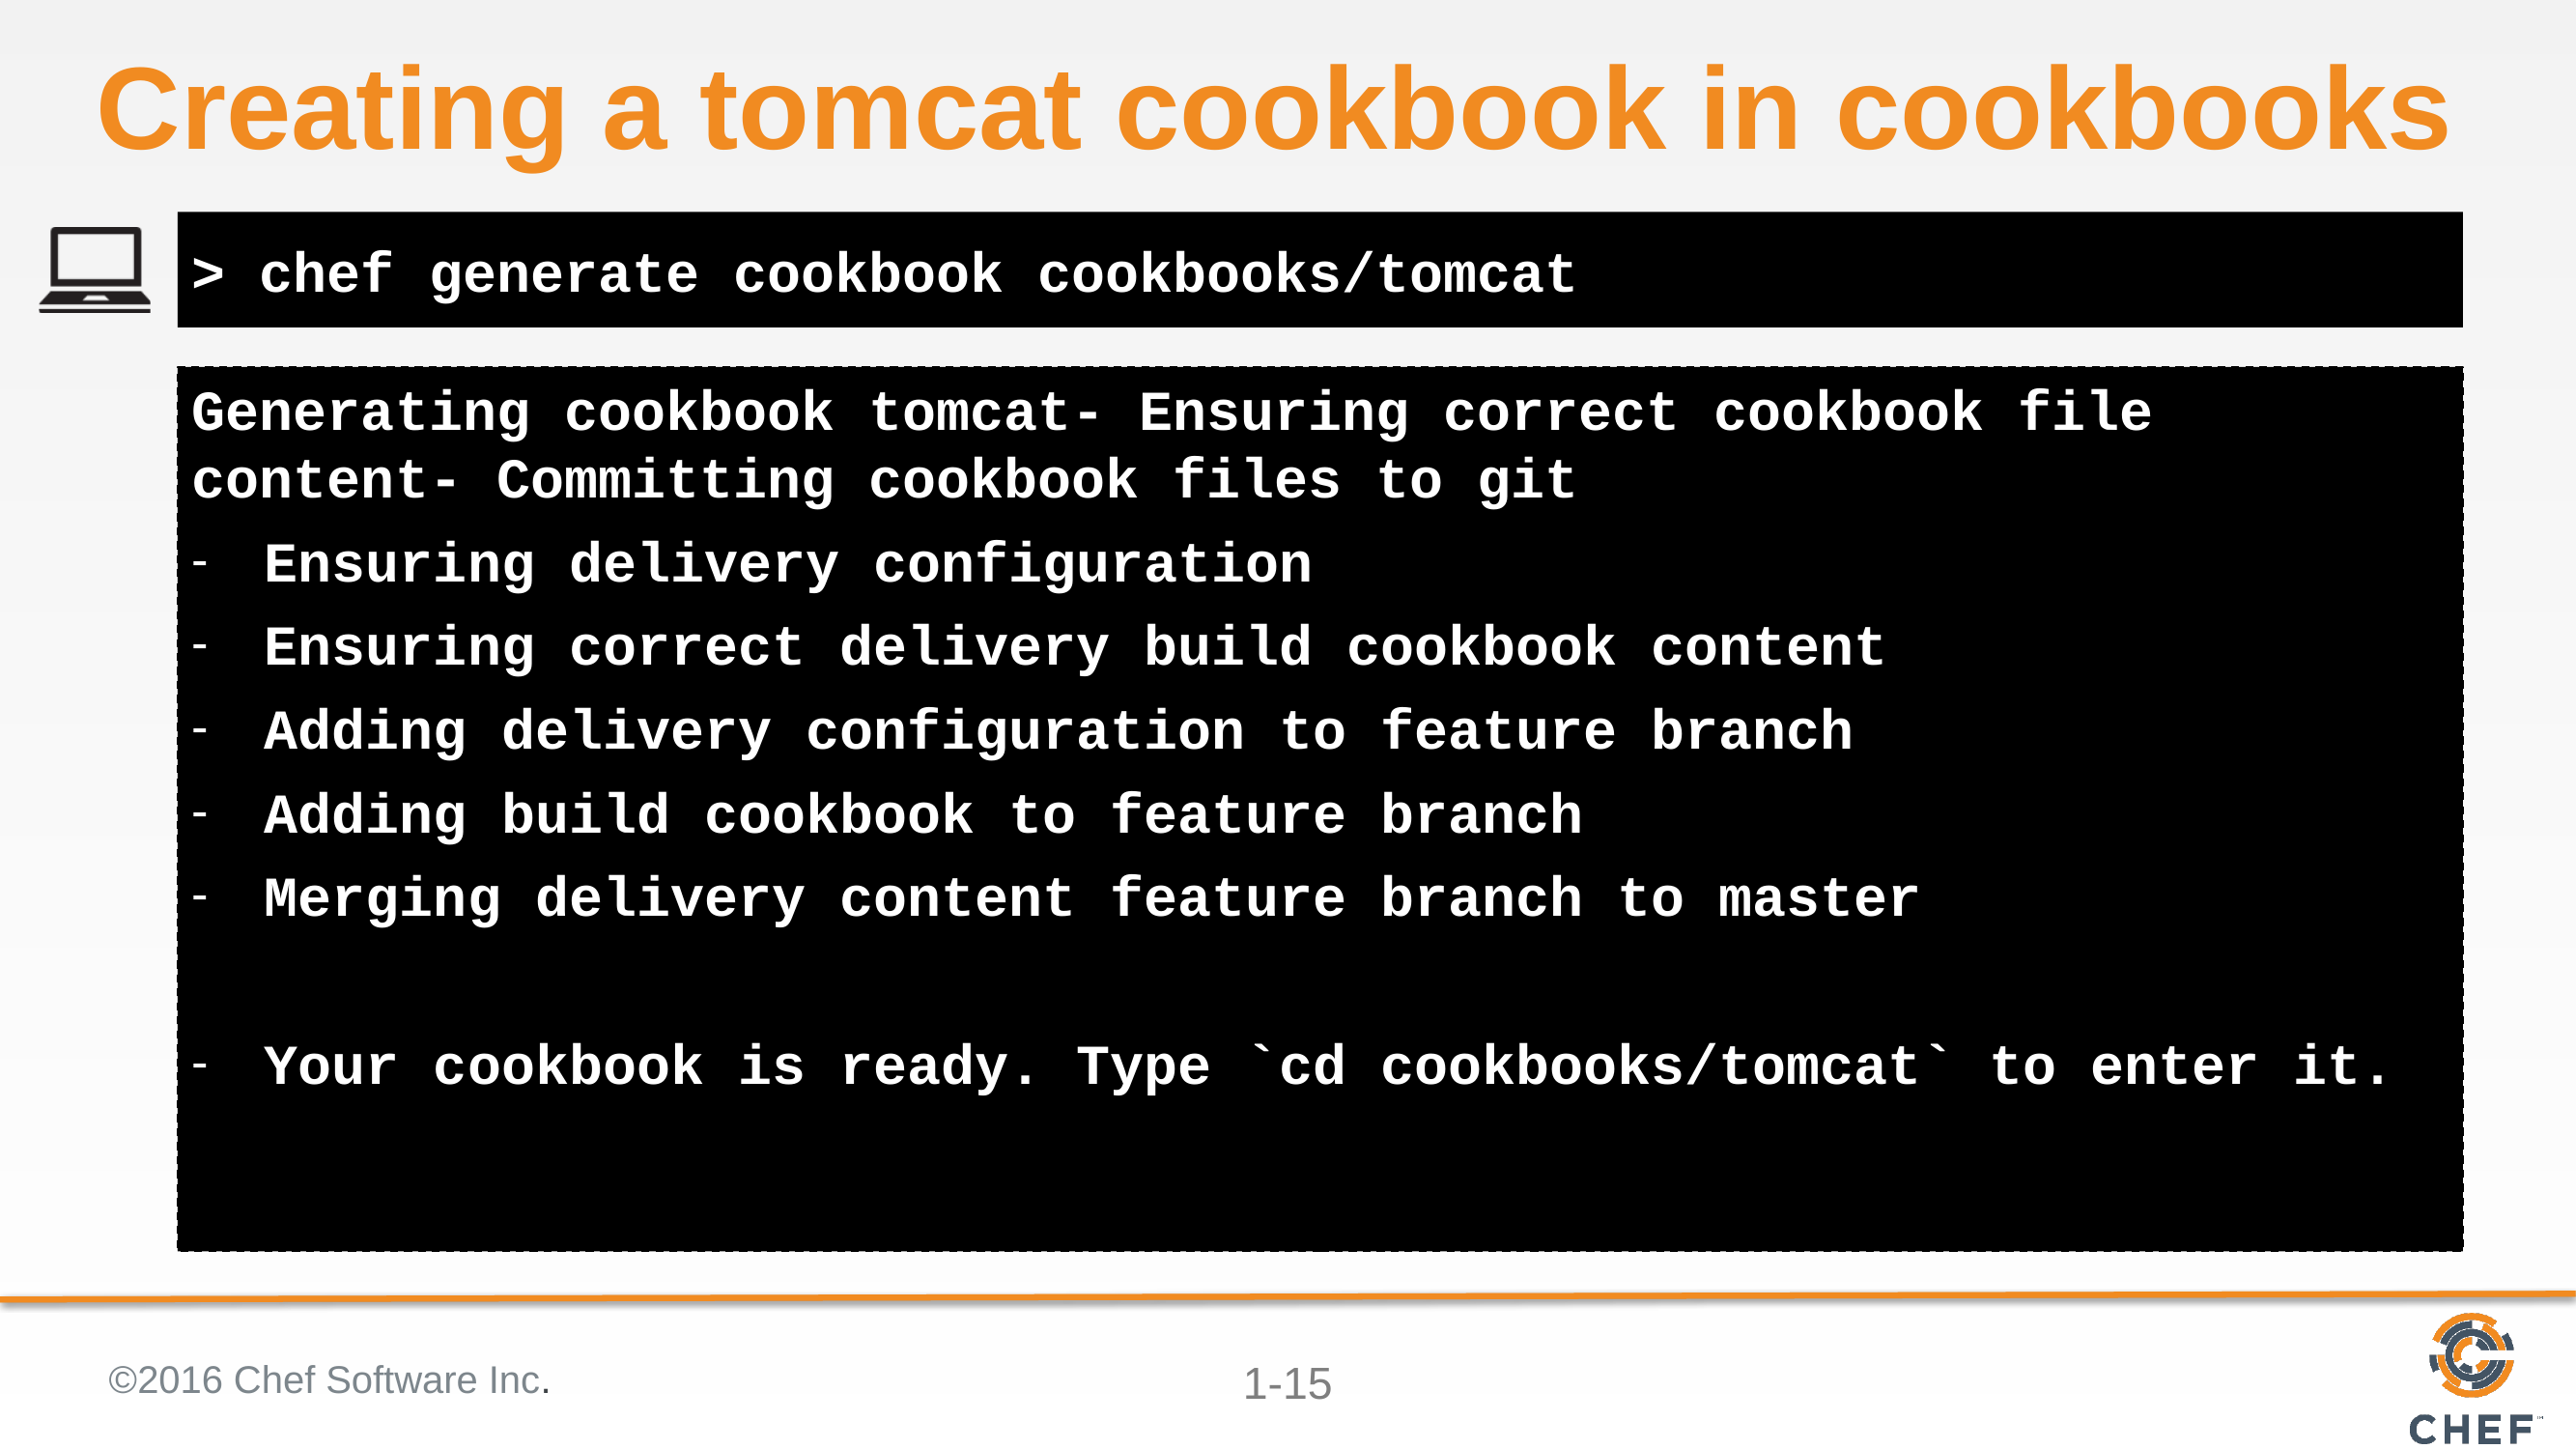

# Creating a tomcat cookbook in cookbooks
> chef generate cookbook cookbooks/tomcat
Generating cookbook tomcat- Ensuring correct cookbook file content- Committing cookbook files to git
Ensuring delivery configuration
Ensuring correct delivery build cookbook content
Adding delivery configuration to feature branch
Adding build cookbook to feature branch
Merging delivery content feature branch to master

Your cookbook is ready. Type `cd cookbooks/tomcat` to enter it.